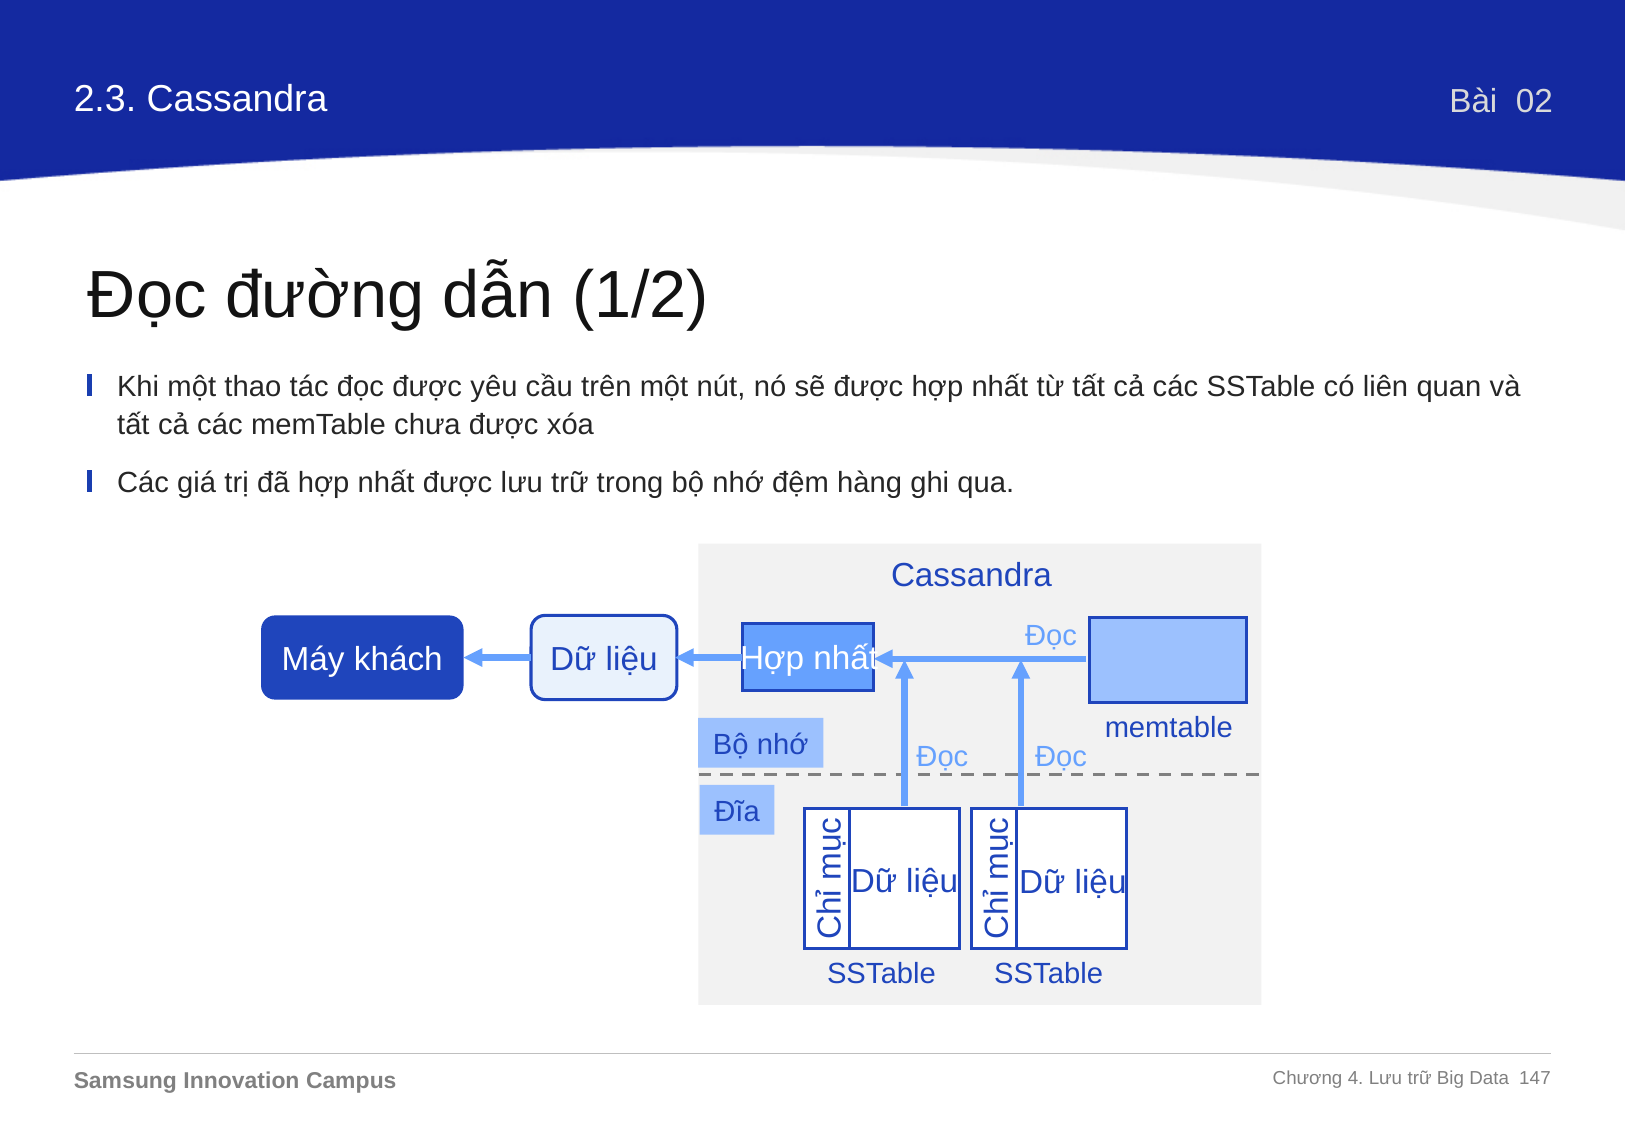

2.3. Cassandra
Bài  02

Đọc đường dẫn (1/2)
Khi một thao tác đọc được yêu cầu trên một nút, nó sẽ được hợp nhất từ tất cả các SSTable có liên quan và tất cả các memTable chưa được xóa
Các giá trị đã hợp nhất được lưu trữ trong bộ nhớ đệm hàng ghi qua.

Cassandra
Đọc
Máy khách
Dữ liệu

Hợp nhất
memtable
Bộ nhớ
Đọc
Đọc
Đĩa

Chỉ mục
Dữ liệu
SSTable

Chỉ mục
Dữ liệu
SSTable